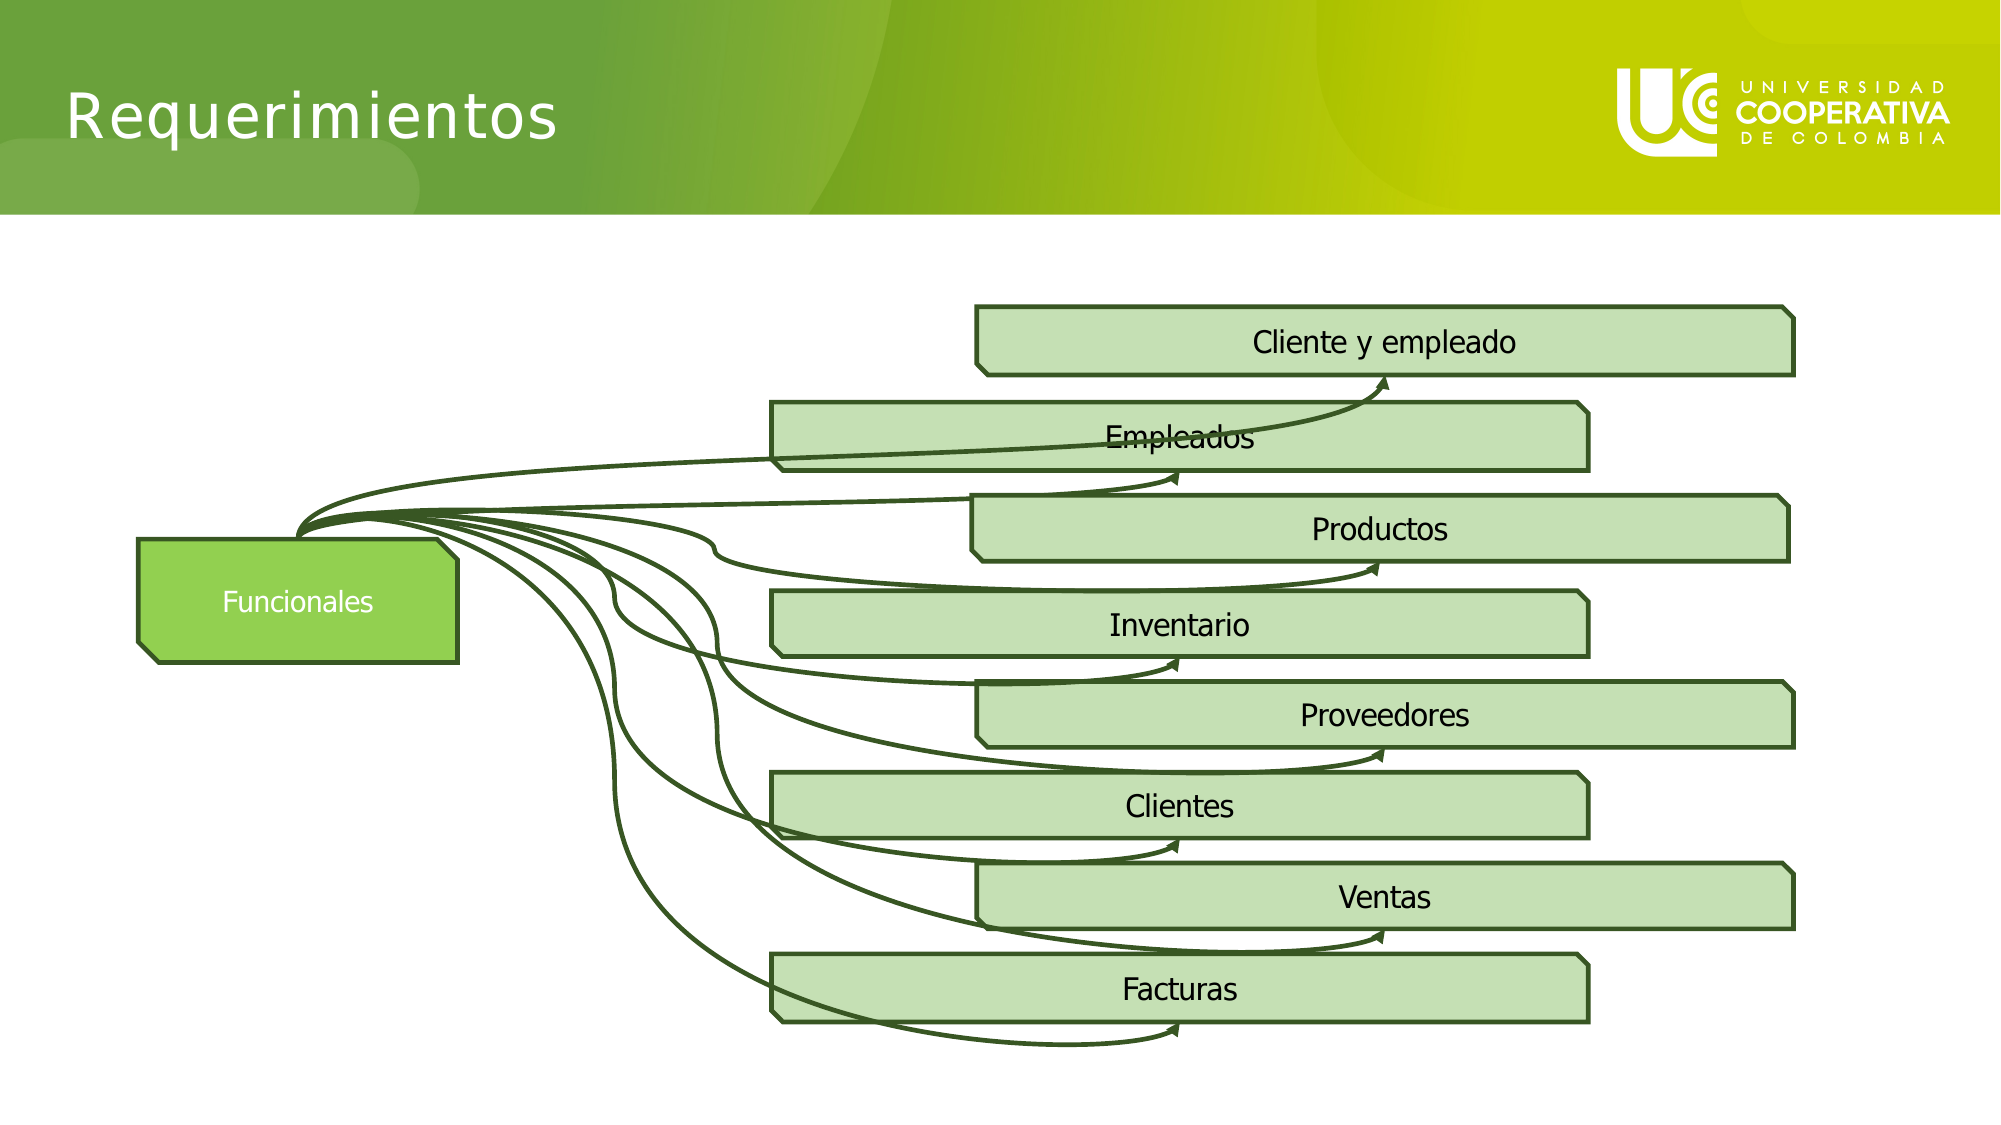

Requerimientos
Cliente y empleado
Empleados
Productos
Funcionales
Inventario
Proveedores
Clientes
Ventas
Facturas